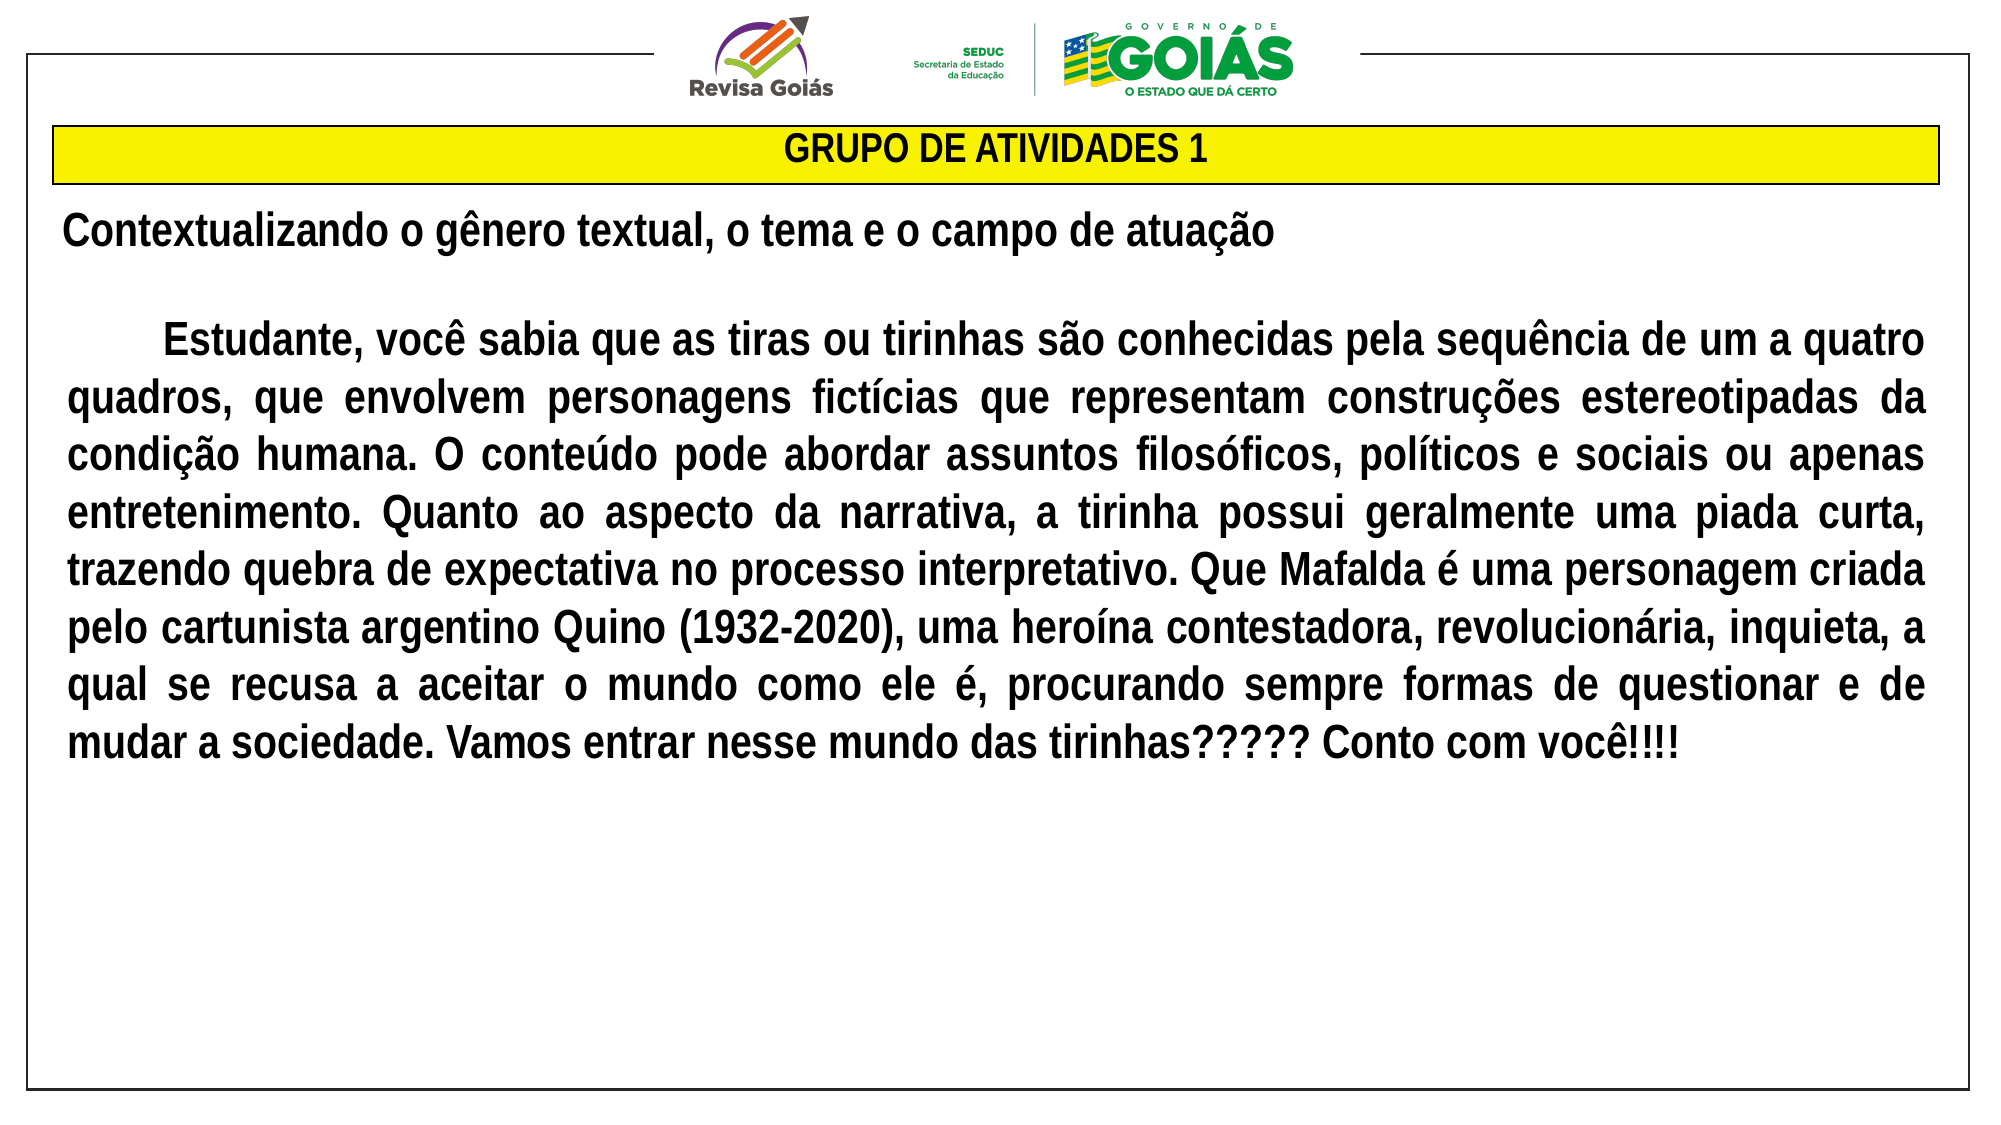

| GRUPO DE ATIVIDADES 1 |
| --- |
Contextualizando o gênero textual, o tema e o campo de atuação
        Estudante, você sabia que as tiras ou tirinhas são conhecidas pela sequência de um a quatro quadros, que envolvem personagens fictícias que representam construções estereotipadas da condição humana. O conteúdo pode abordar assuntos filosóficos, políticos e sociais ou apenas entretenimento. Quanto ao aspecto da narrativa, a tirinha possui geralmente uma piada curta, trazendo quebra de expectativa no processo interpretativo. Que Mafalda é uma personagem criada pelo cartunista argentino Quino (1932-2020), uma heroína contestadora, revolucionária, inquieta, a qual se recusa a aceitar o mundo como ele é, procurando sempre formas de questionar e de mudar a sociedade. Vamos entrar nesse mundo das tirinhas????? Conto com você!!!!